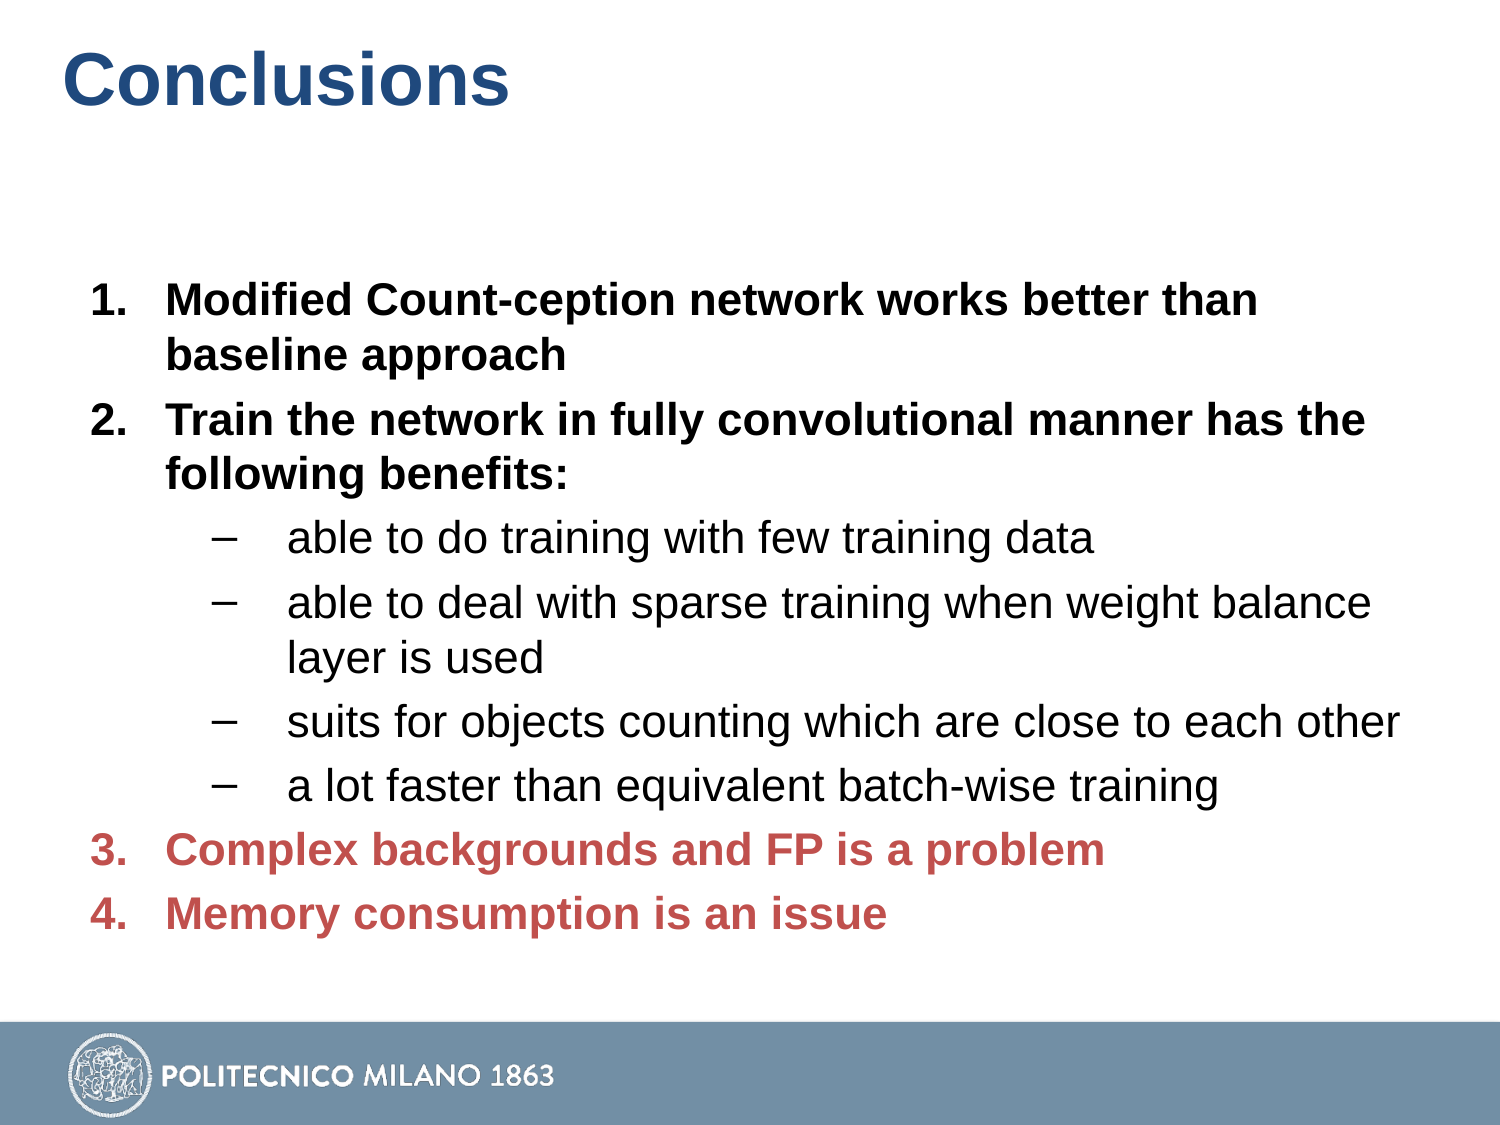

# Conclusions
Modified Count-ception network works better than baseline approach
Train the network in fully convolutional manner has the following benefits:
able to do training with few training data
able to deal with sparse training when weight balance layer is used
suits for objects counting which are close to each other
a lot faster than equivalent batch-wise training
Complex backgrounds and FP is a problem
Memory consumption is an issue